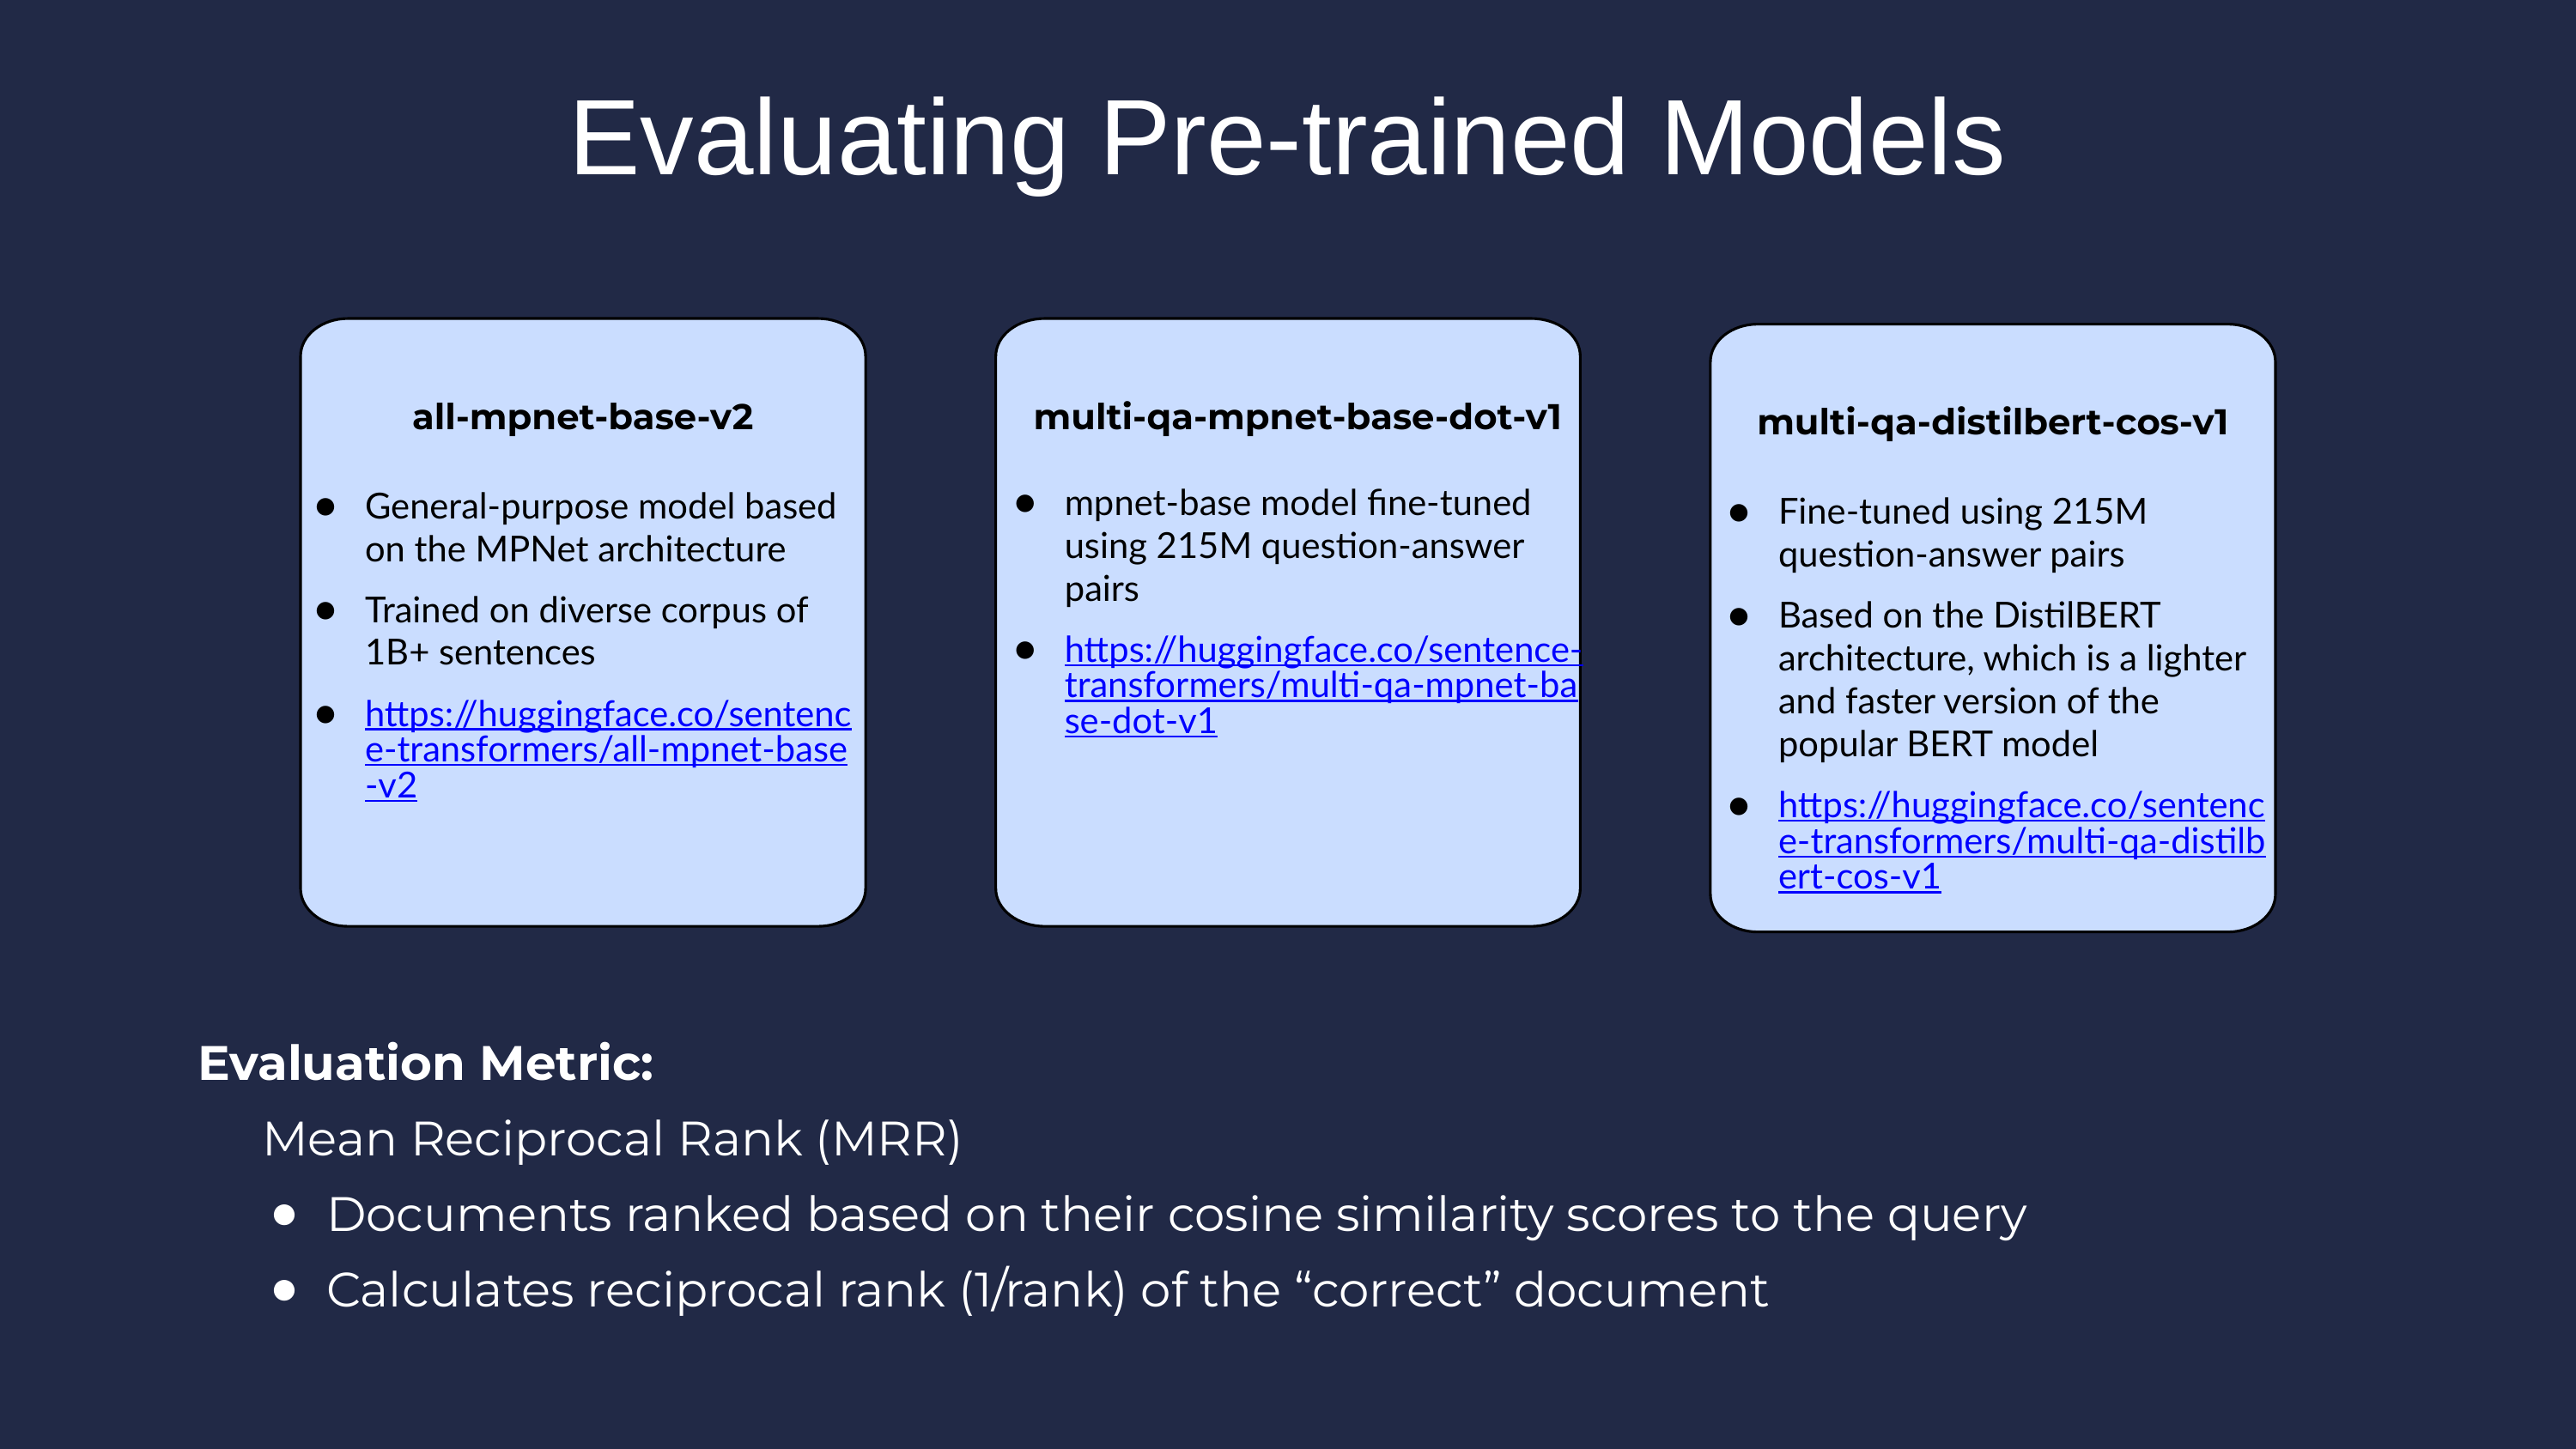

Evaluating Pre-trained Models

all-mpnet-base-v2
multi-qa-mpnet-base-dot-v1
multi-qa-distilbert-cos-v1
mpnet-base model fine-tuned using 215M question-answer pairs
https://huggingface.co/sentence-transformers/multi-qa-mpnet-base-dot-v1
General-purpose model based on the MPNet architecture
Trained on diverse corpus of 1B+ sentences
https://huggingface.co/sentence-transformers/all-mpnet-base-v2
Fine-tuned using 215M question-answer pairs
Based on the DistilBERT architecture, which is a lighter and faster version of the popular BERT model
https://huggingface.co/sentence-transformers/multi-qa-distilbert-cos-v1
Evaluation Metric:
Mean Reciprocal Rank (MRR)
Documents ranked based on their cosine similarity scores to the query
Calculates reciprocal rank (1/rank) of the “correct” document